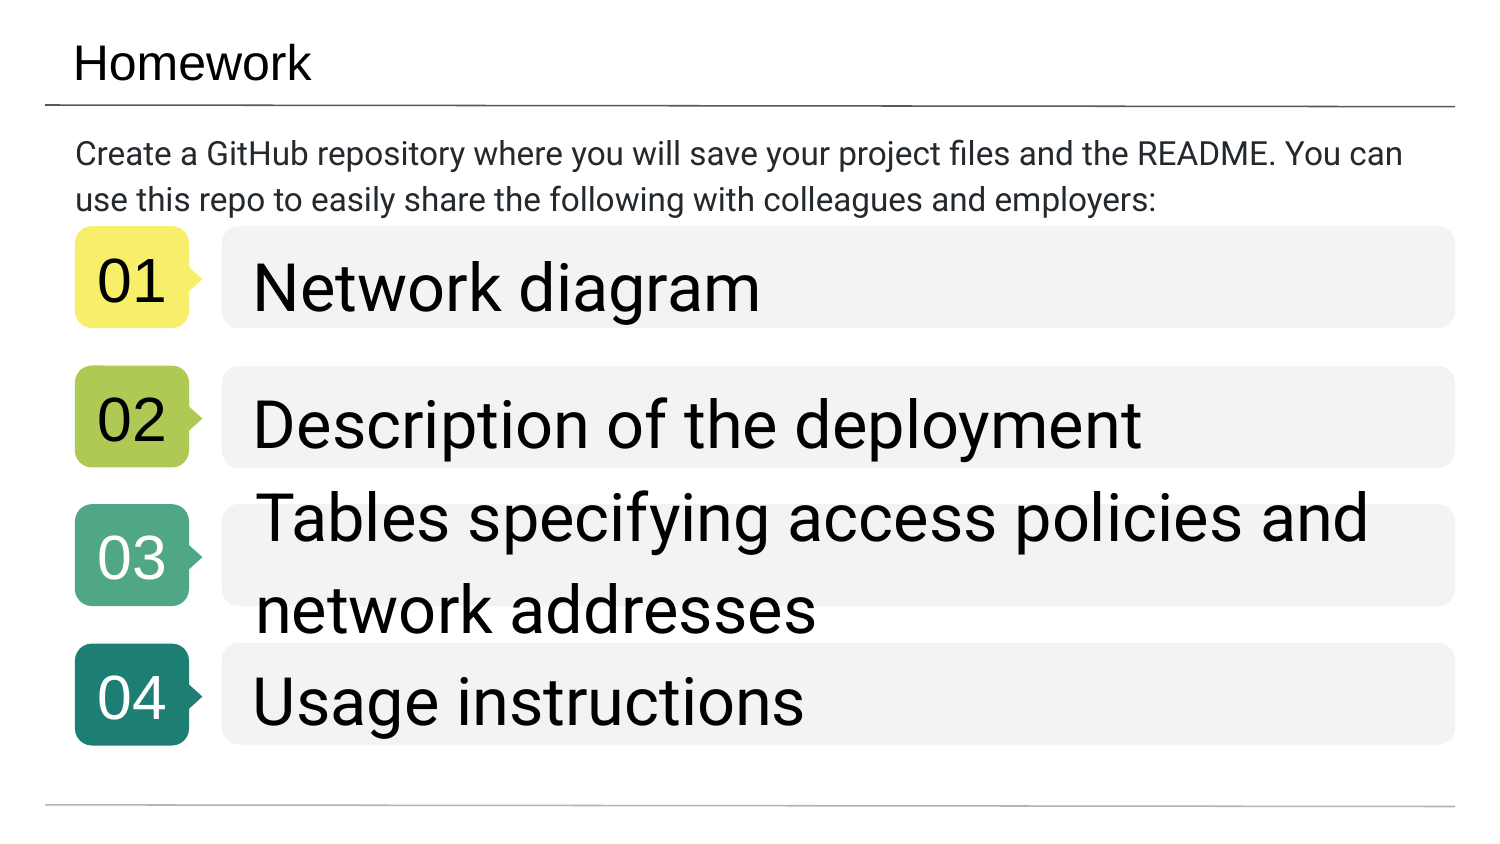

# Homework
Create a GitHub repository where you will save your project files and the README. You can use this repo to easily share the following with colleagues and employers:
Network diagram
Description of the deployment
Tables specifying access policies and network addresses
Usage instructions